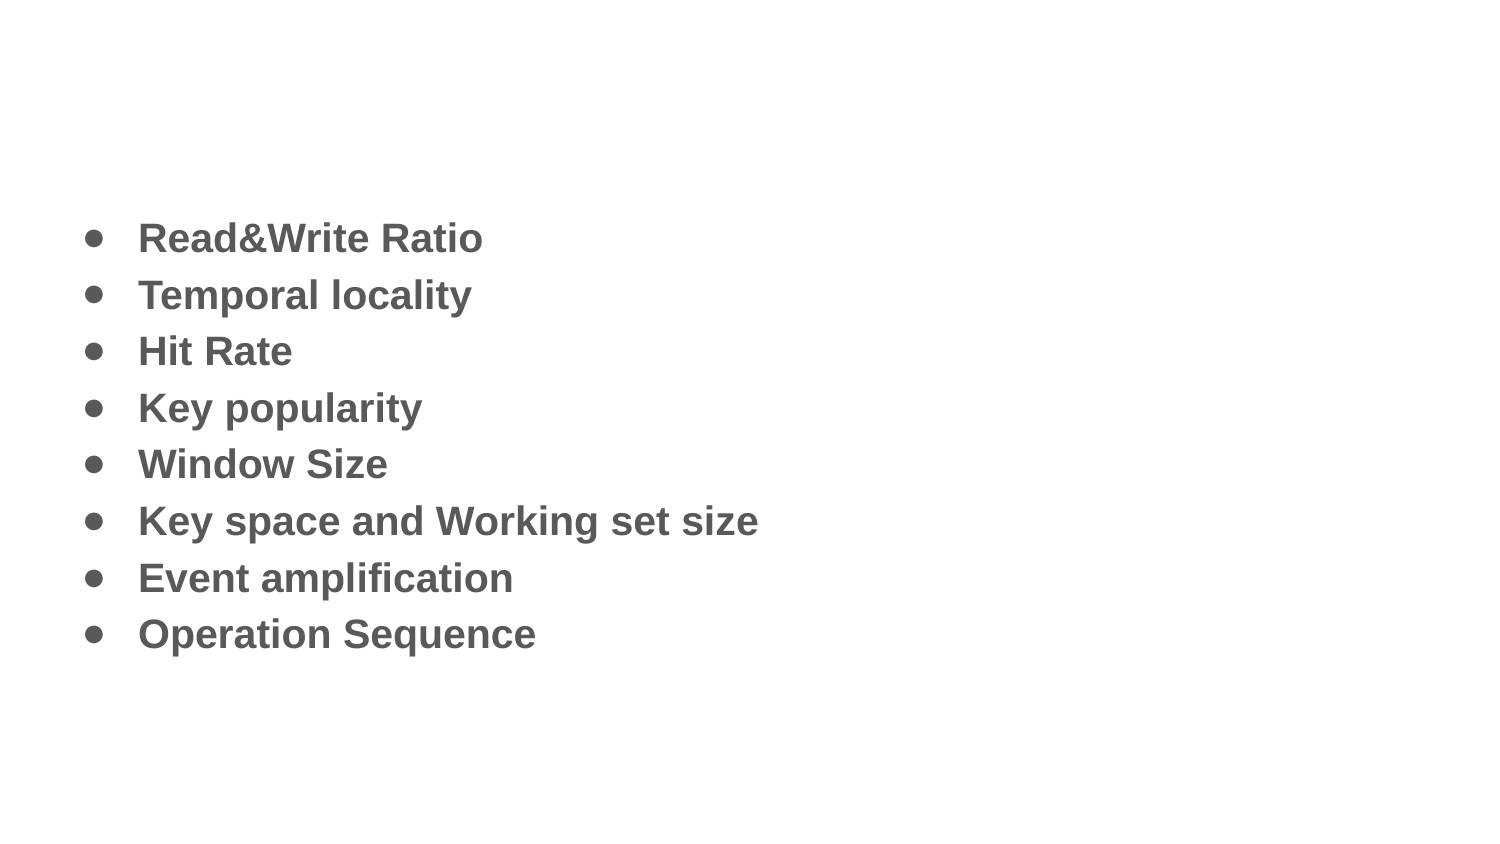

#
Read&Write Ratio
Temporal locality
Hit Rate
Key popularity
Window Size
Key space and Working set size
Event amplification
Operation Sequence